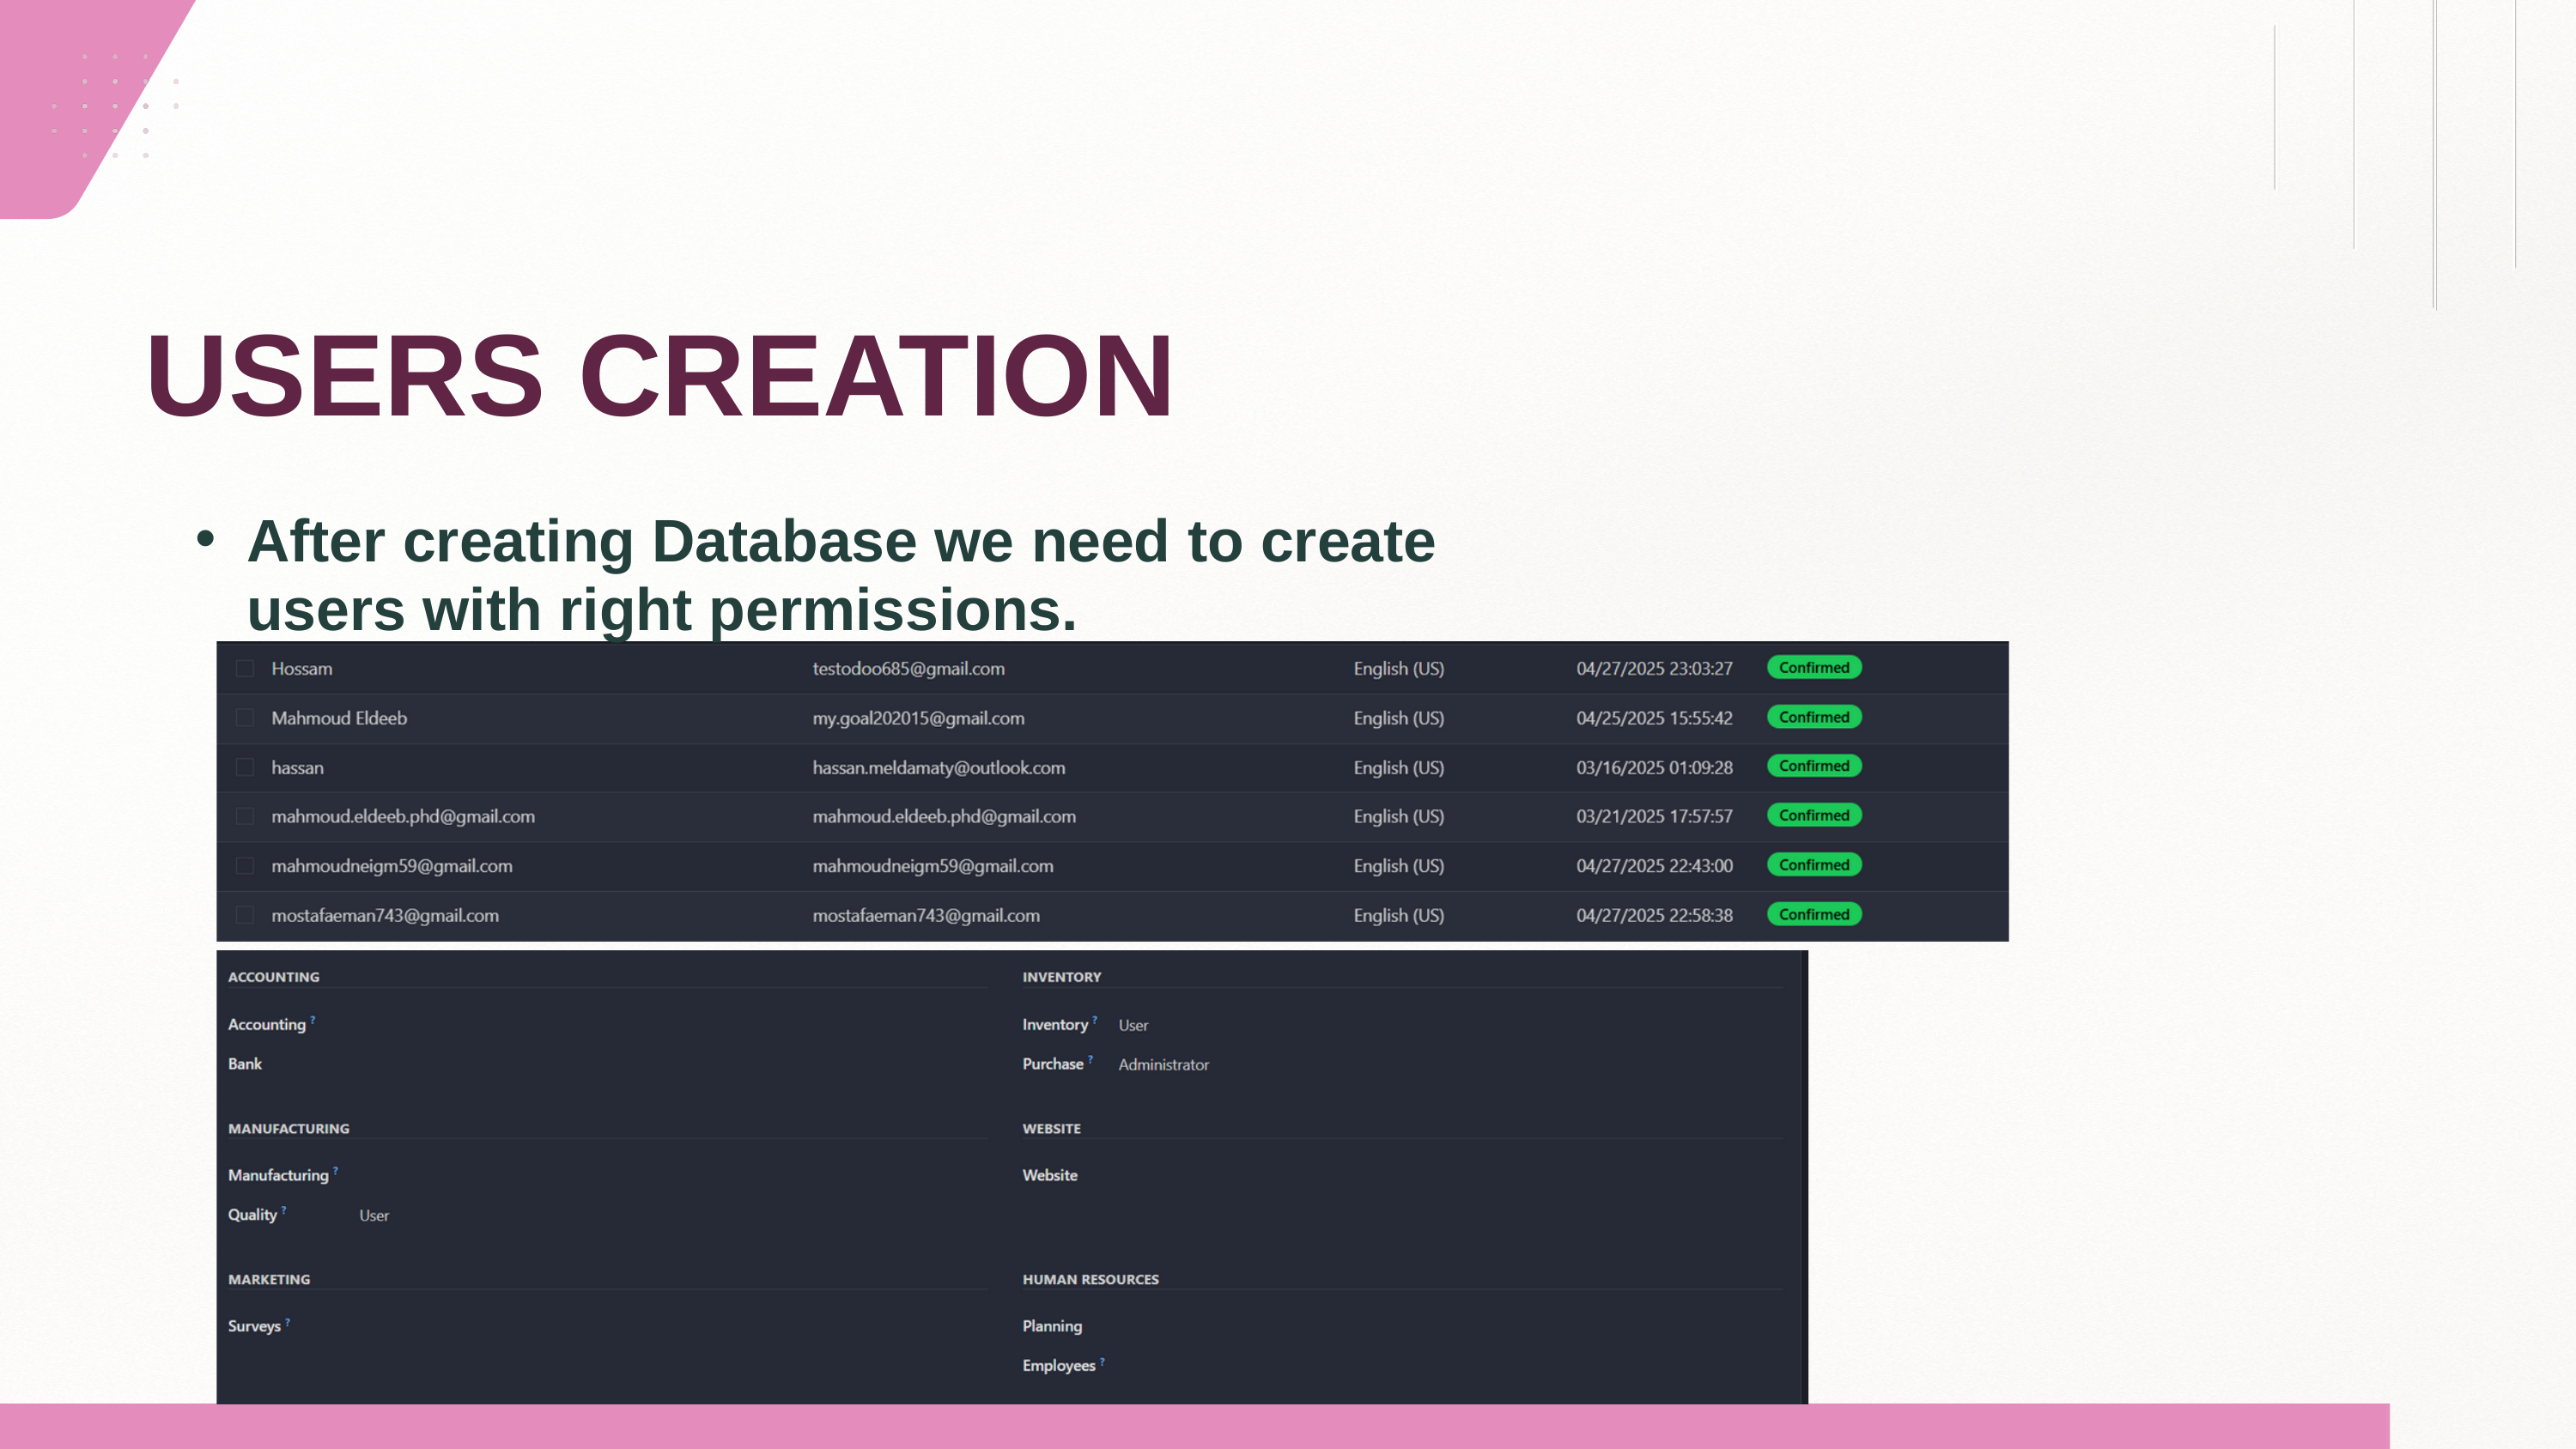

USERS CREATION
After creating Database we need to create users with right permissions.